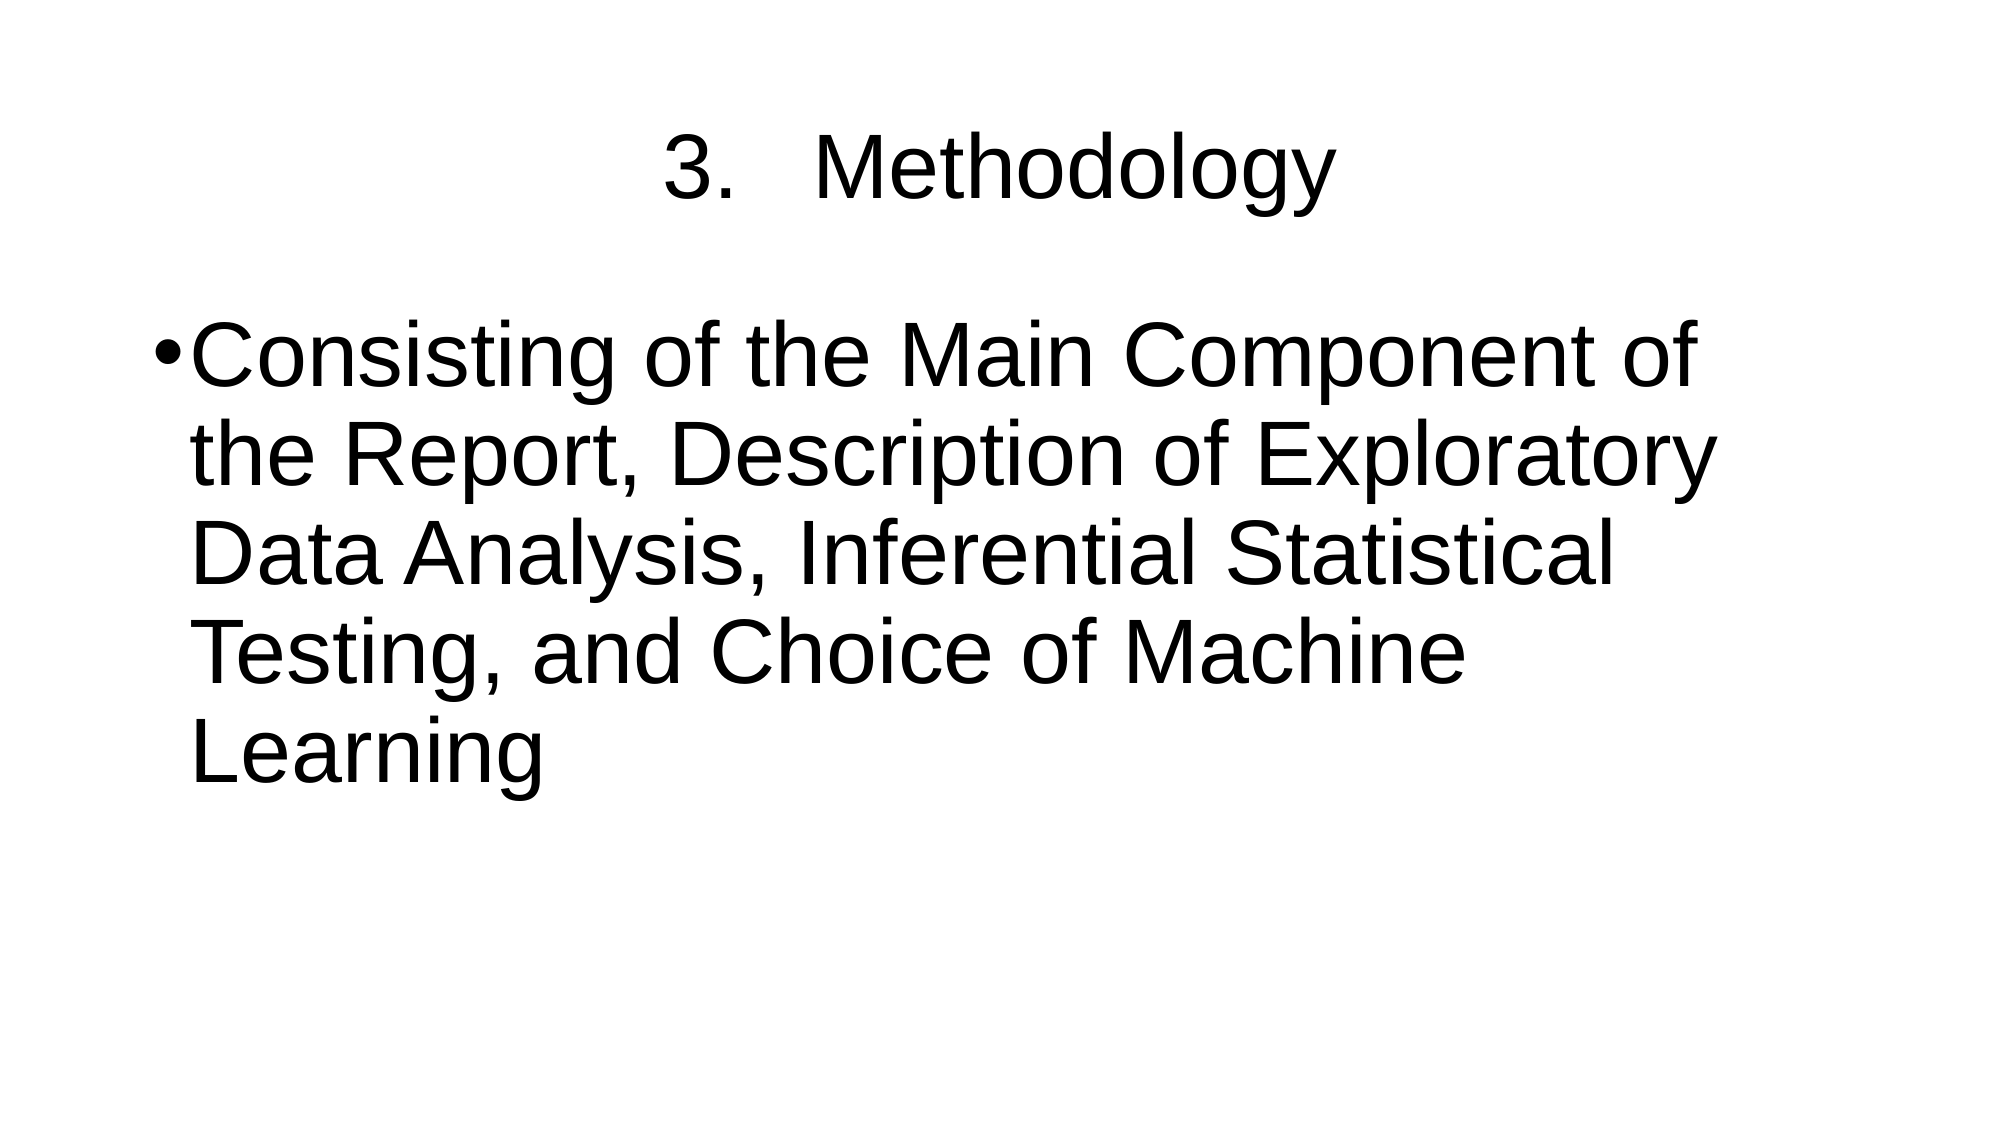

# 3.	Methodology
Consisting of the Main Component of the Report, Description of Exploratory Data Analysis, Inferential Statistical Testing, and Choice of Machine Learning